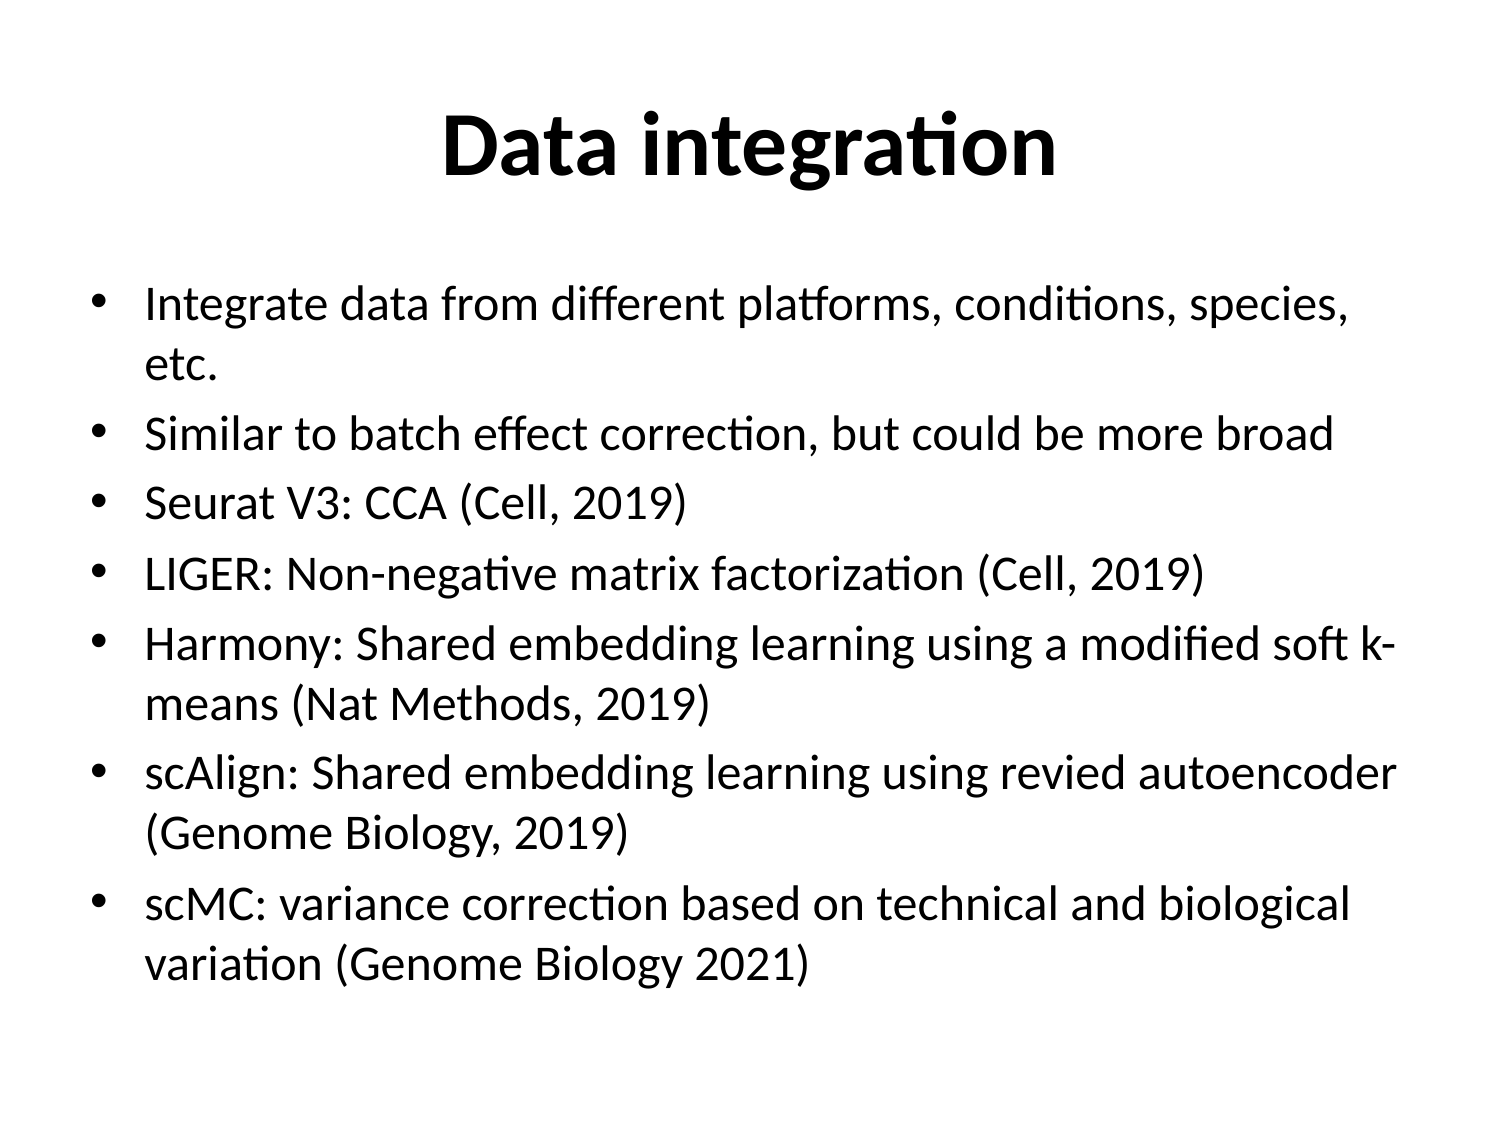

# Data integration
Integrate data from different platforms, conditions, species, etc.
Similar to batch effect correction, but could be more broad
Seurat V3: CCA (Cell, 2019)
LIGER: Non-negative matrix factorization (Cell, 2019)
Harmony: Shared embedding learning using a modified soft k-means (Nat Methods, 2019)
scAlign: Shared embedding learning using revied autoencoder (Genome Biology, 2019)
scMC: variance correction based on technical and biological variation (Genome Biology 2021)